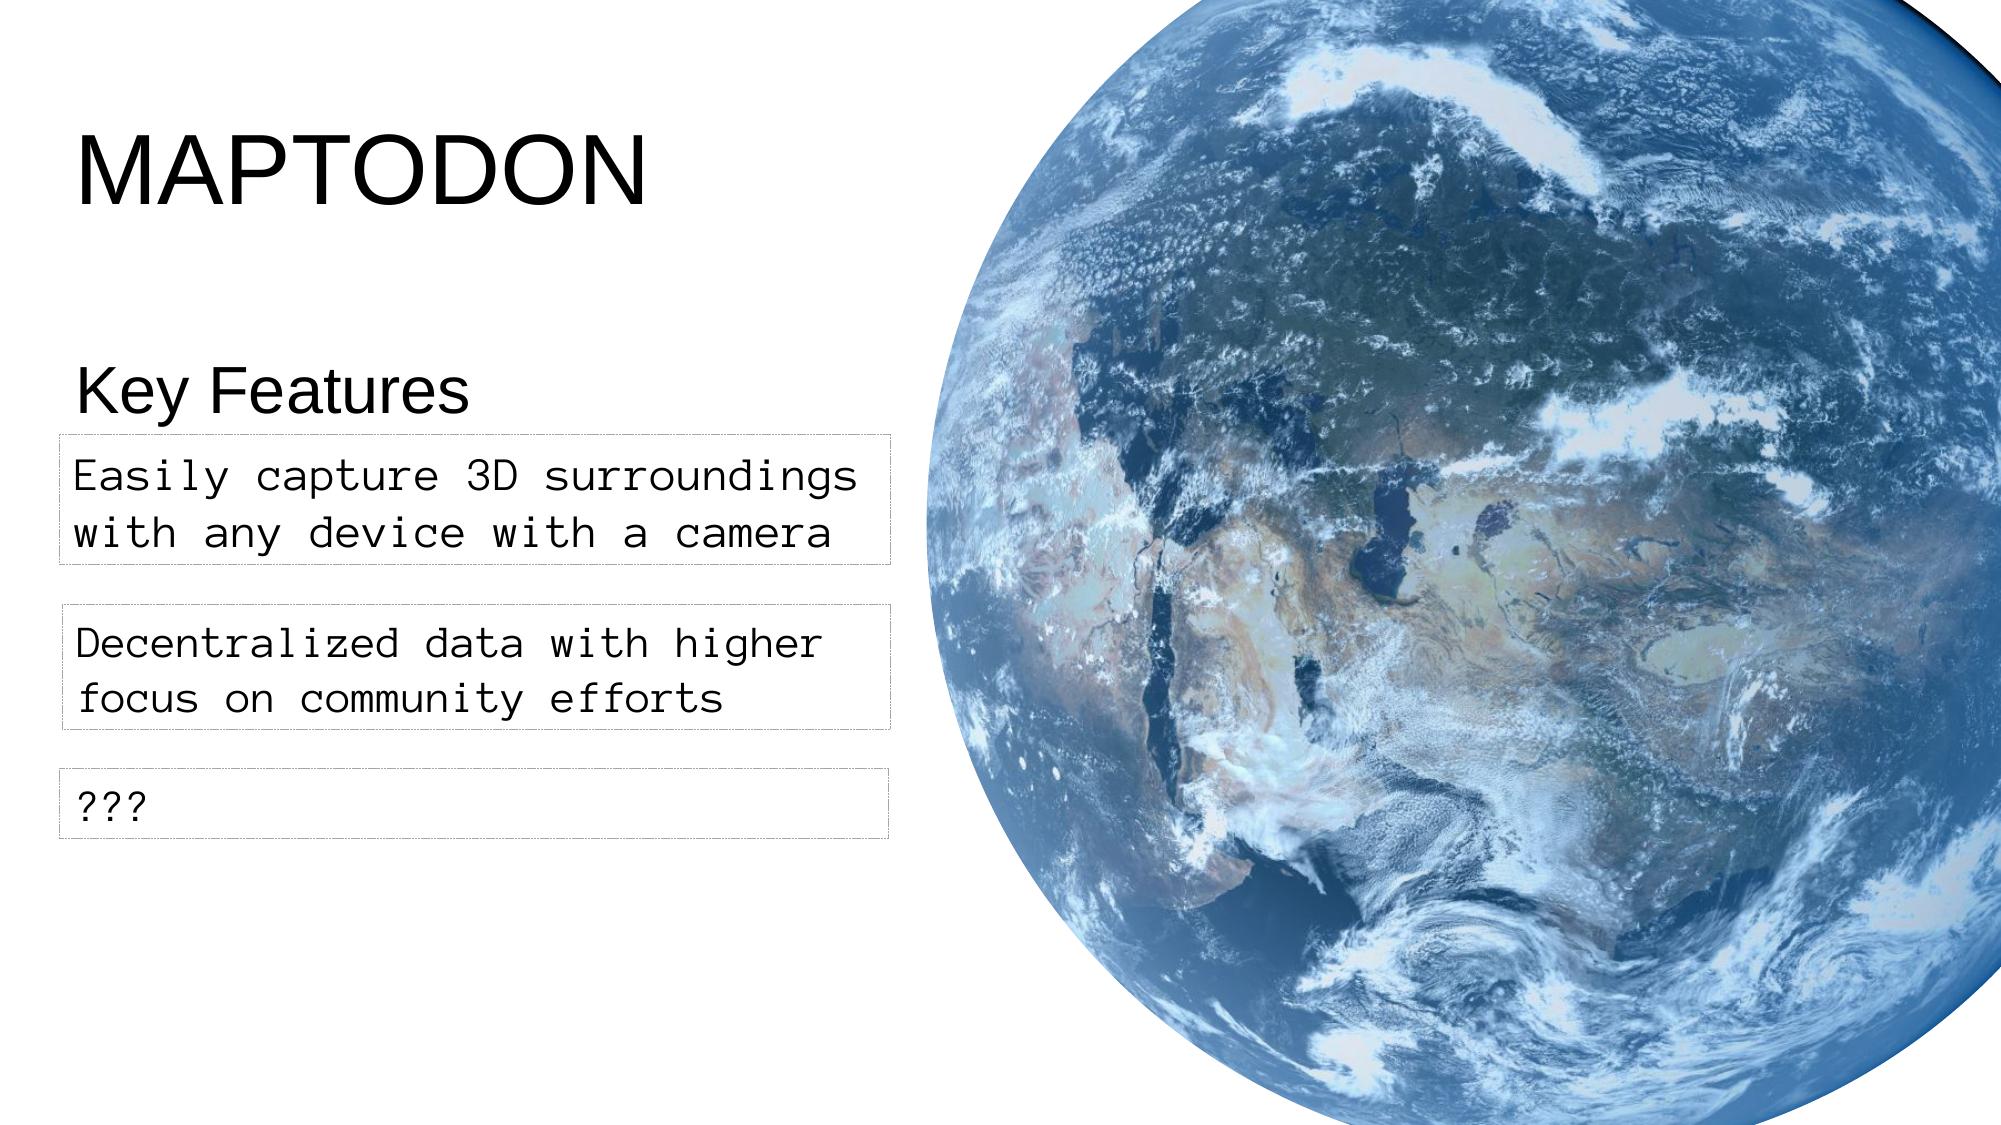

MAPTODON
Key Features
Easily capture 3D surroundings with any device with a camera
Decentralized data with higher focus on community efforts
???